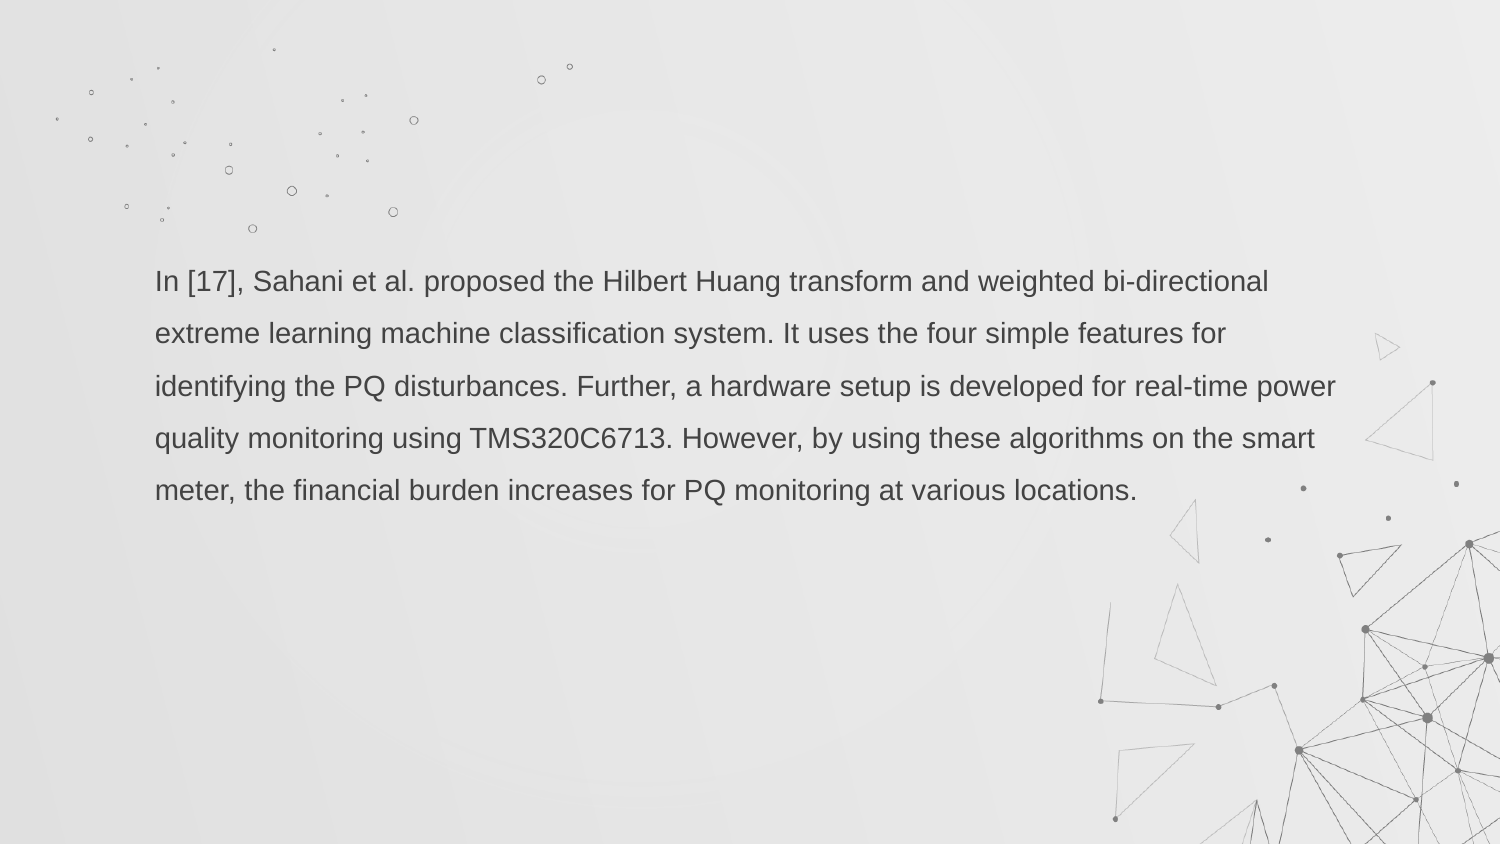

#
In [17], Sahani et al. proposed the Hilbert Huang transform and weighted bi-directional extreme learning machine classification system. It uses the four simple features for identifying the PQ disturbances. Further, a hardware setup is developed for real-time power quality monitoring using TMS320C6713. However, by using these algorithms on the smart meter, the financial burden increases for PQ monitoring at various locations.